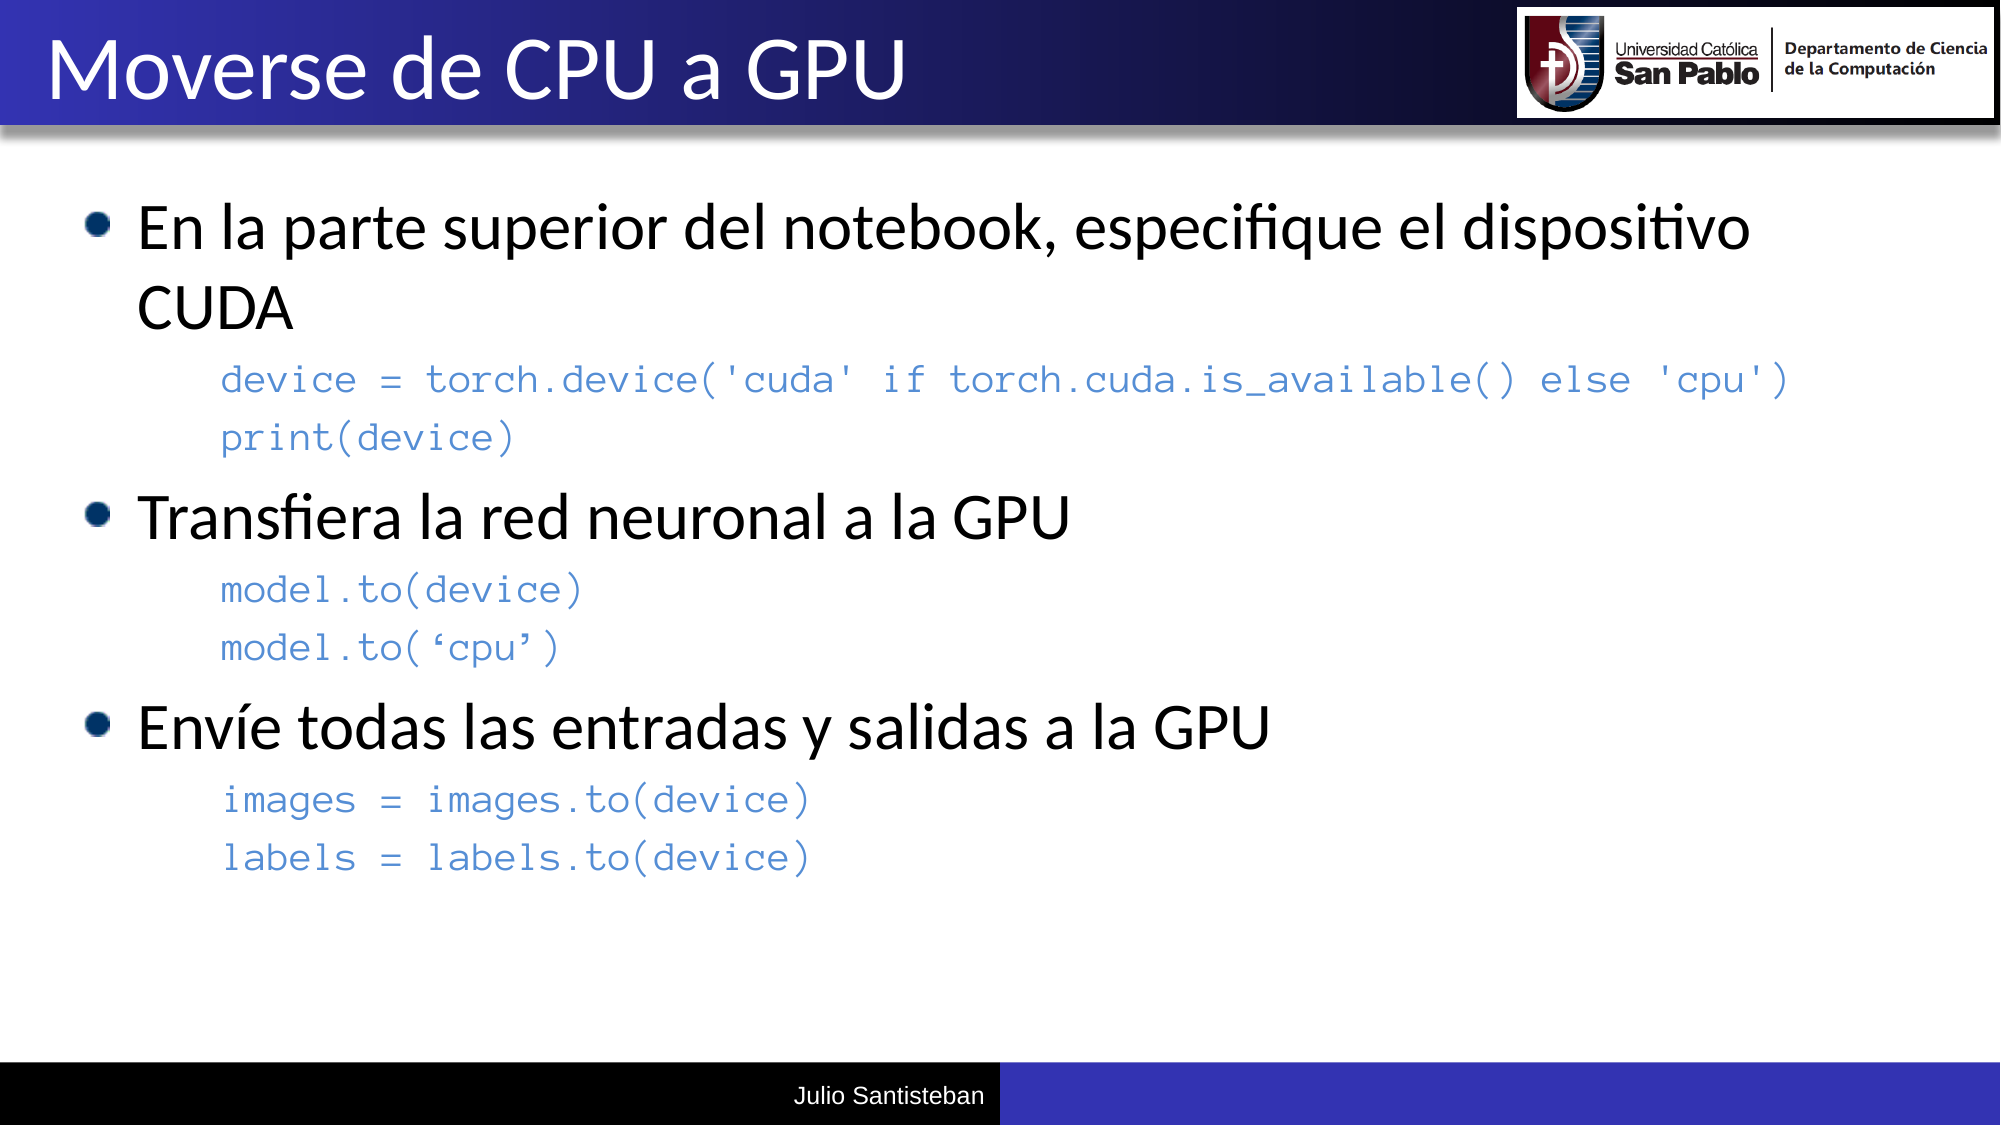

# Moverse de CPU a GPU
En la parte superior del notebook, especifique el dispositivo CUDA
device = torch.device('cuda' if torch.cuda.is_available() else 'cpu')
print(device)
Transfiera la red neuronal a la GPU
model.to(device)
model.to(‘cpu’)
Envíe todas las entradas y salidas a la GPU
images = images.to(device)
labels = labels.to(device)